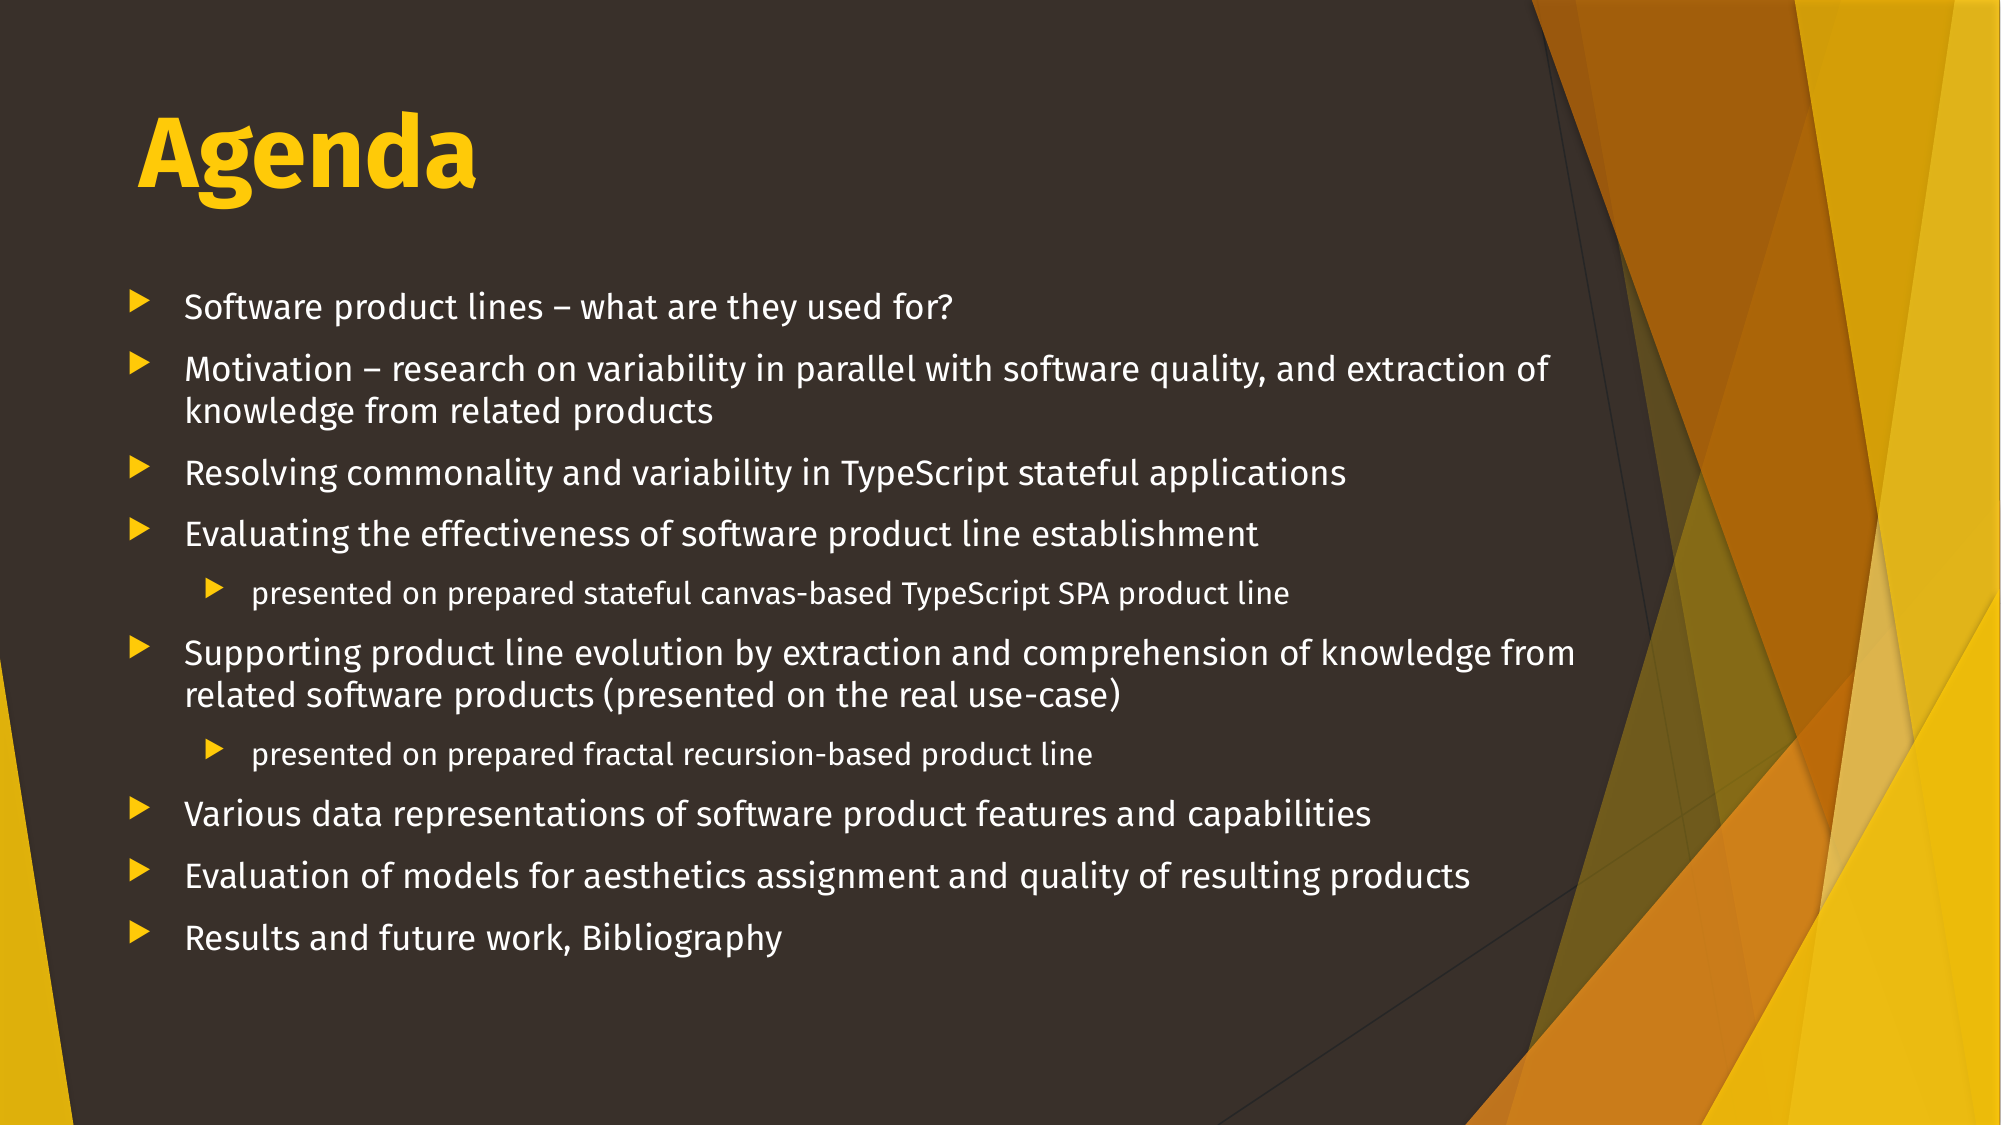

# Agenda
Software product lines – what are they used for?
Motivation – research on variability in parallel with software quality, and extraction of knowledge from related products
Resolving commonality and variability in TypeScript stateful applications
Evaluating the effectiveness of software product line establishment
presented on prepared stateful canvas-based TypeScript SPA product line
Supporting product line evolution by extraction and comprehension of knowledge from related software products (presented on the real use-case)
presented on prepared fractal recursion-based product line
Various data representations of software product features and capabilities
Evaluation of models for aesthetics assignment and quality of resulting products
Results and future work, Bibliography